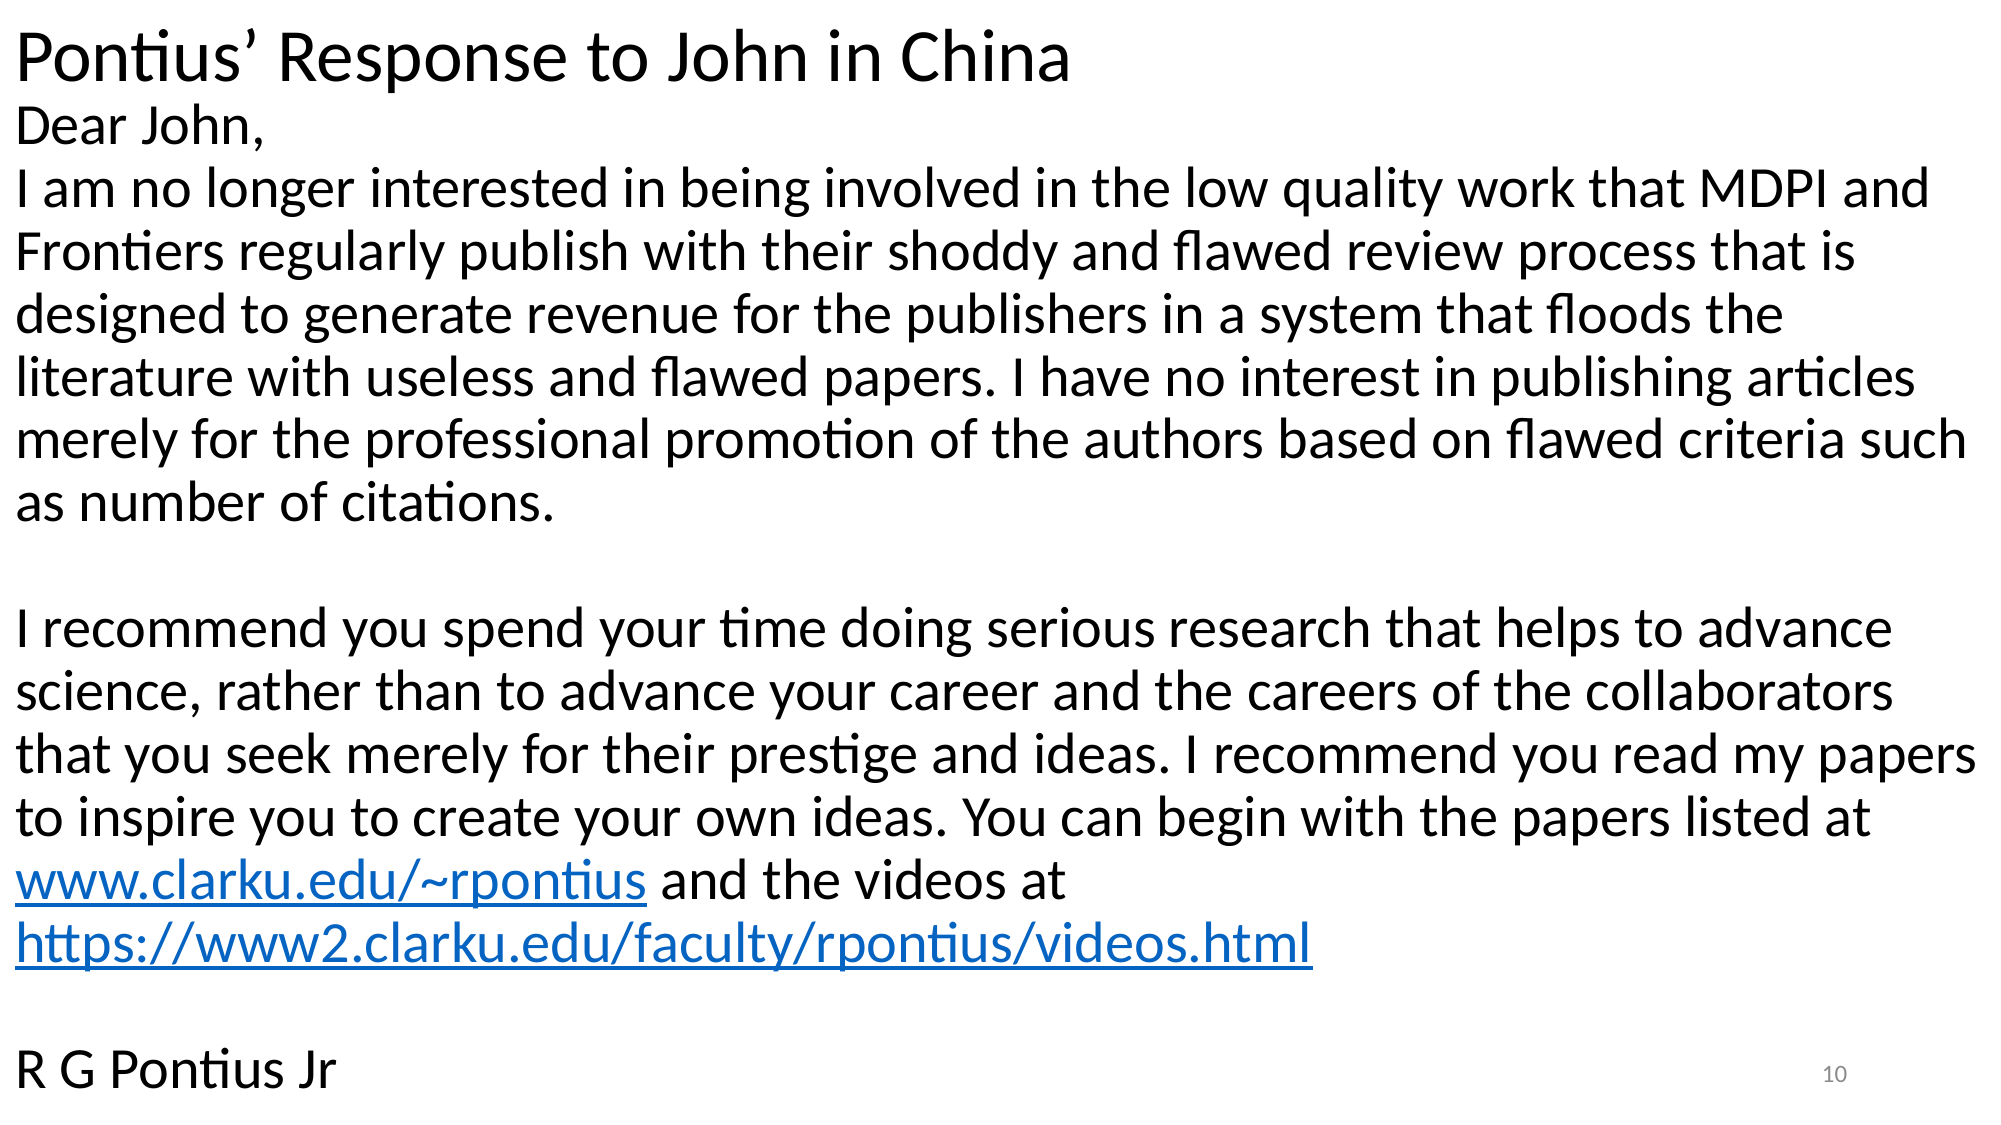

# Pontius’ Response to John in China
Dear John,
I am no longer interested in being involved in the low quality work that MDPI and Frontiers regularly publish with their shoddy and flawed review process that is designed to generate revenue for the publishers in a system that floods the literature with useless and flawed papers. I have no interest in publishing articles merely for the professional promotion of the authors based on flawed criteria such as number of citations.

I recommend you spend your time doing serious research that helps to advance science, rather than to advance your career and the careers of the collaborators that you seek merely for their prestige and ideas. I recommend you read my papers to inspire you to create your own ideas. You can begin with the papers listed at www.clarku.edu/~rpontius and the videos at https://www2.clarku.edu/faculty/rpontius/videos.html

R G Pontius Jr
10